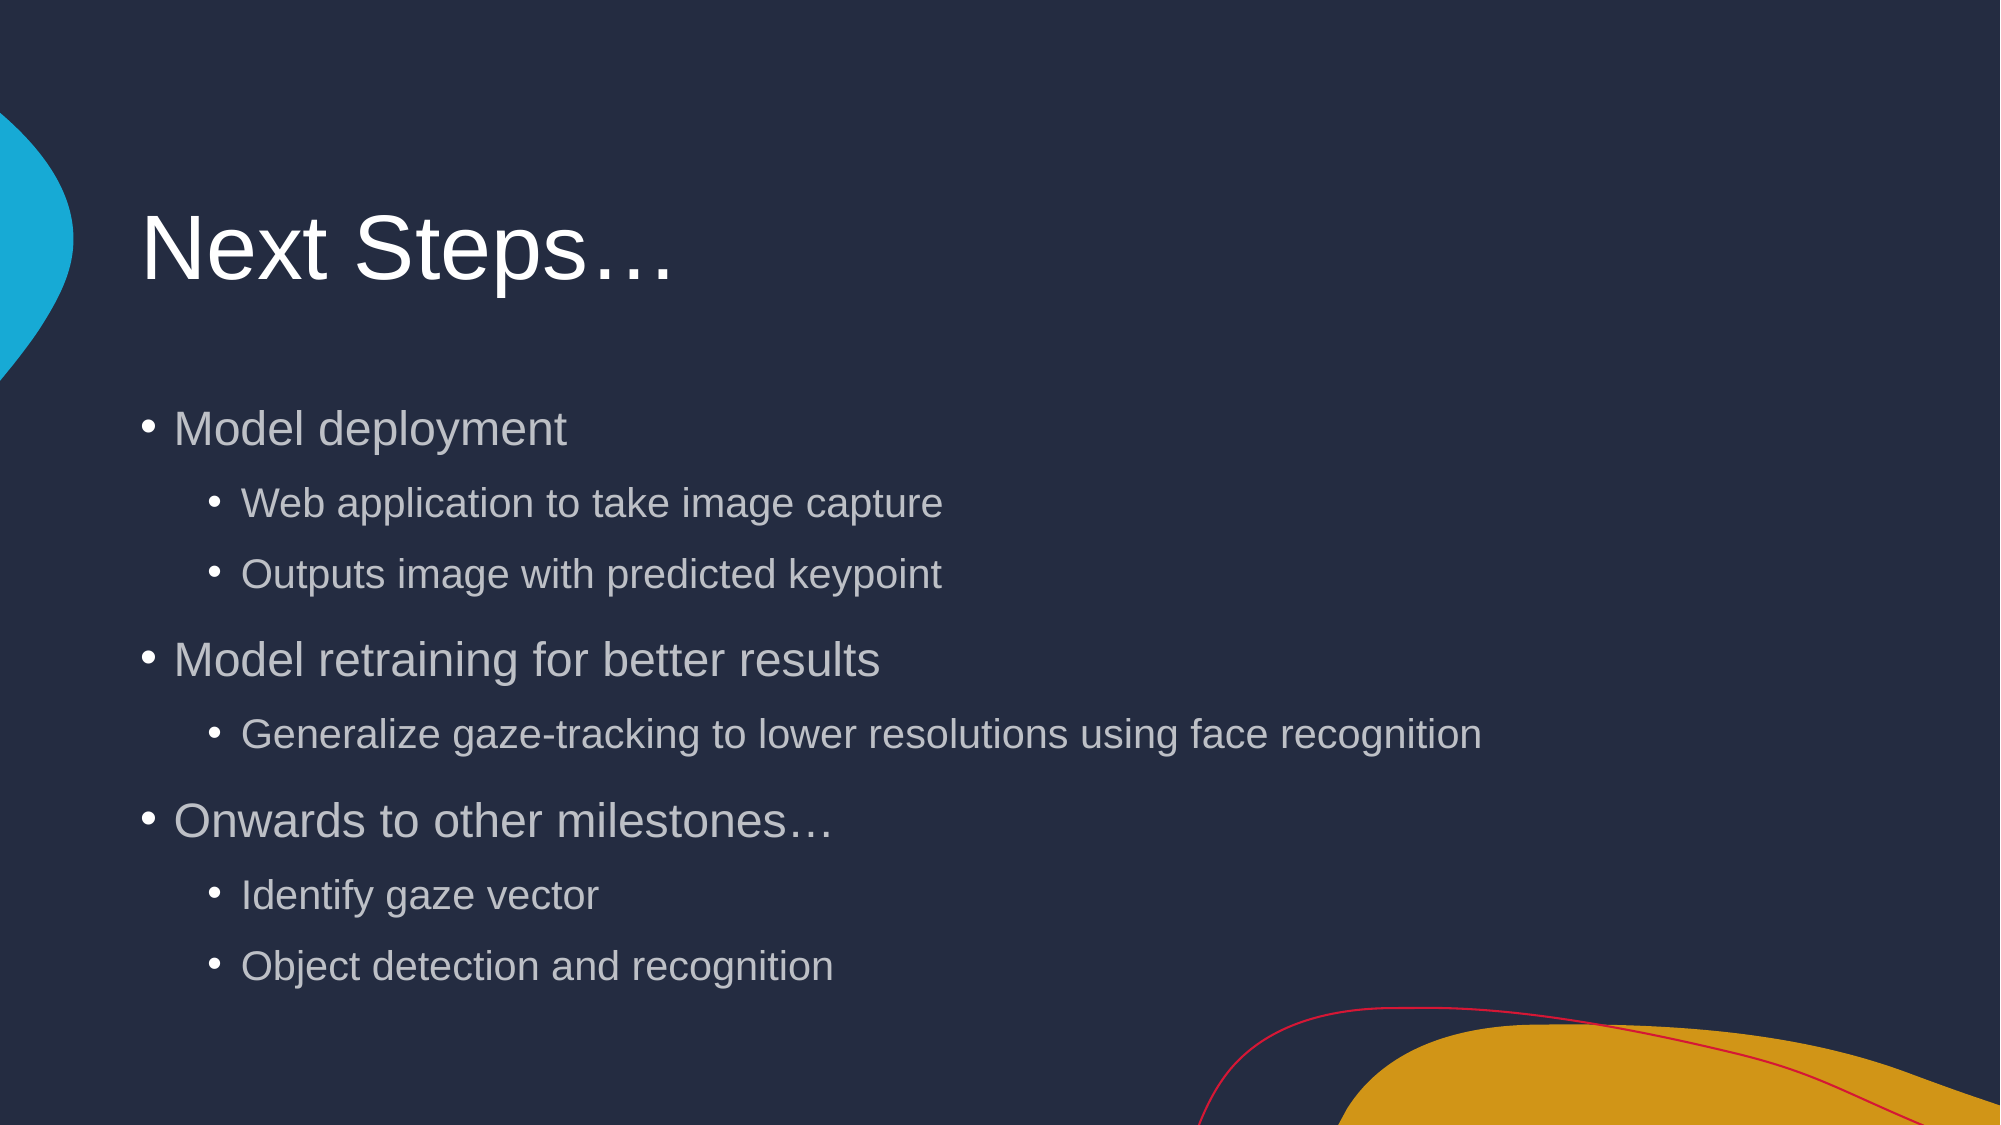

# Next Steps…
Model deployment
Web application to take image capture
Outputs image with predicted keypoint
Model retraining for better results
Generalize gaze-tracking to lower resolutions using face recognition
Onwards to other milestones…
Identify gaze vector
Object detection and recognition